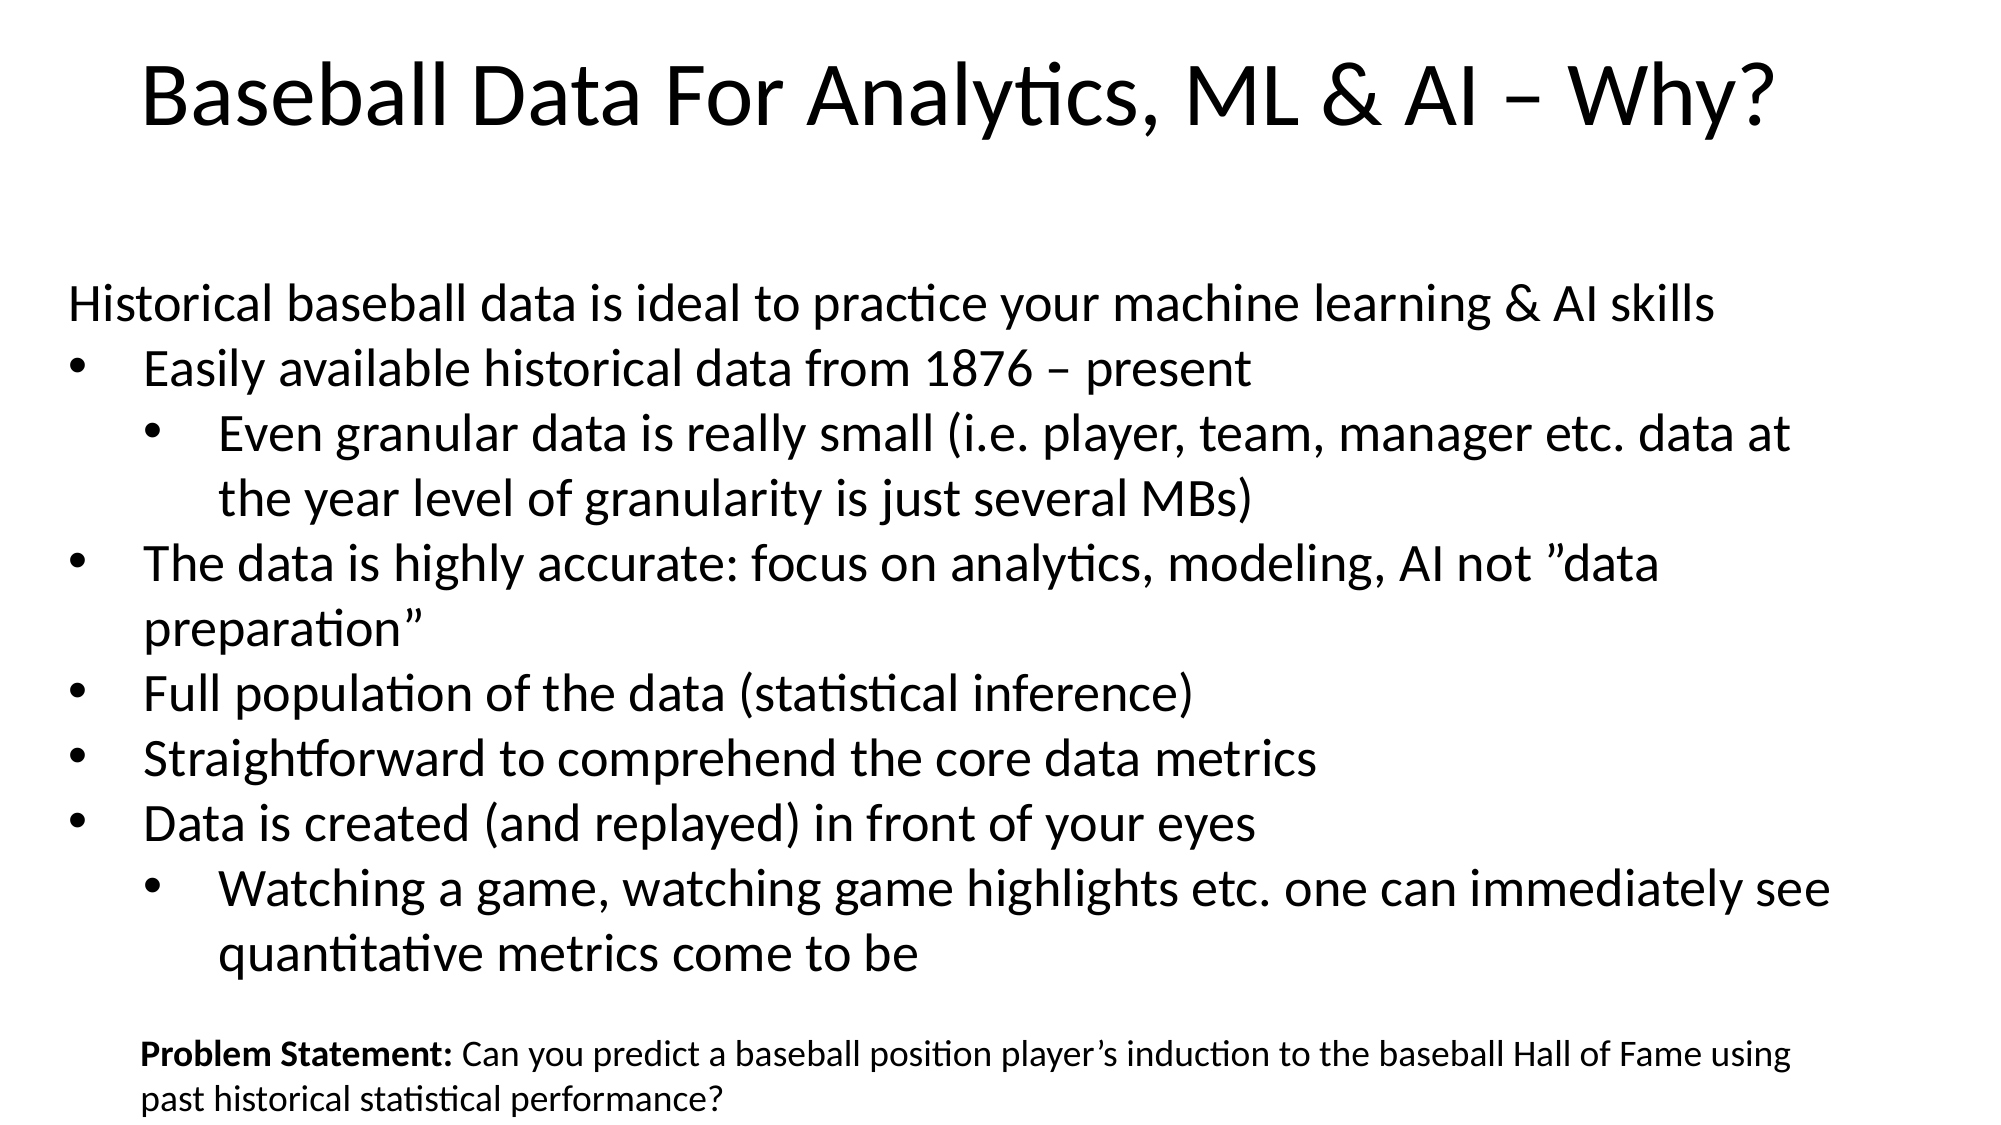

# Baseball Data For Analytics, ML & AI – Why?
Historical baseball data is ideal to practice your machine learning & AI skills
Easily available historical data from 1876 – present
Even granular data is really small (i.e. player, team, manager etc. data at the year level of granularity is just several MBs)
The data is highly accurate: focus on analytics, modeling, AI not ”data preparation”
Full population of the data (statistical inference)
Straightforward to comprehend the core data metrics
Data is created (and replayed) in front of your eyes
Watching a game, watching game highlights etc. one can immediately see quantitative metrics come to be
Problem Statement: Can you predict a baseball position player’s induction to the baseball Hall of Fame using past historical statistical performance?